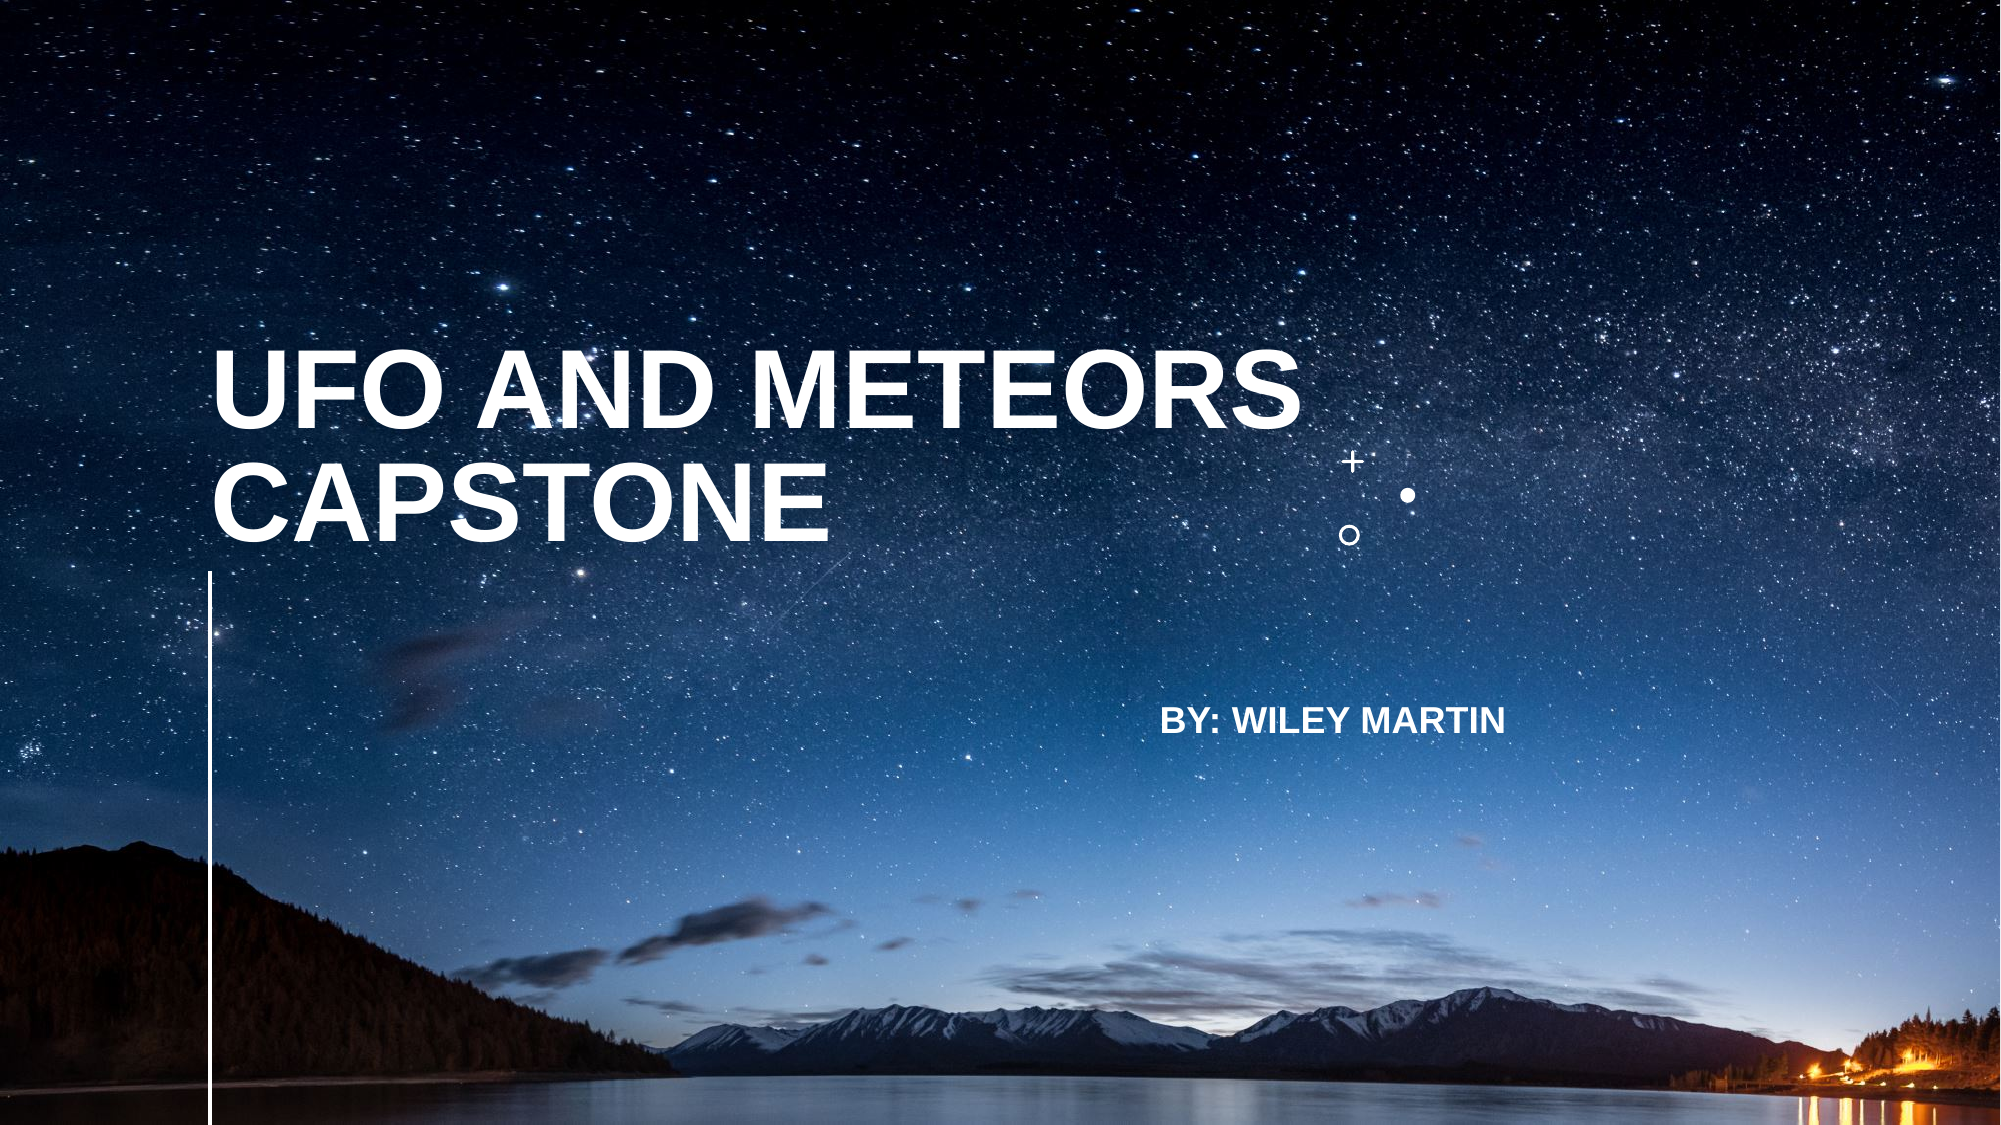

# UFO and Meteors Capstone
By: Wiley Martin